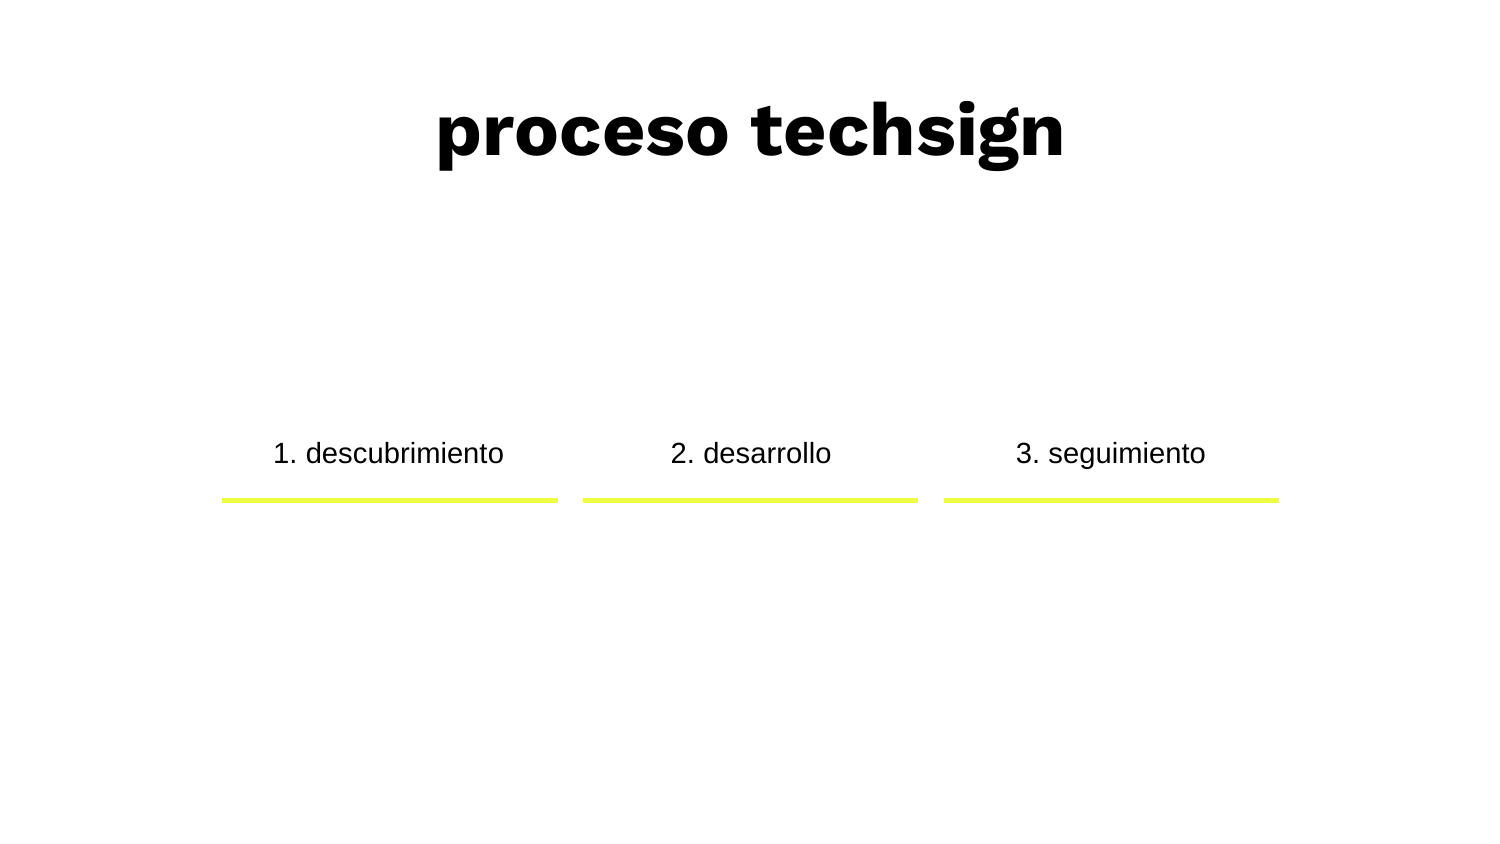

proceso techsign
1. descubrimiento
2. desarrollo
3. seguimiento